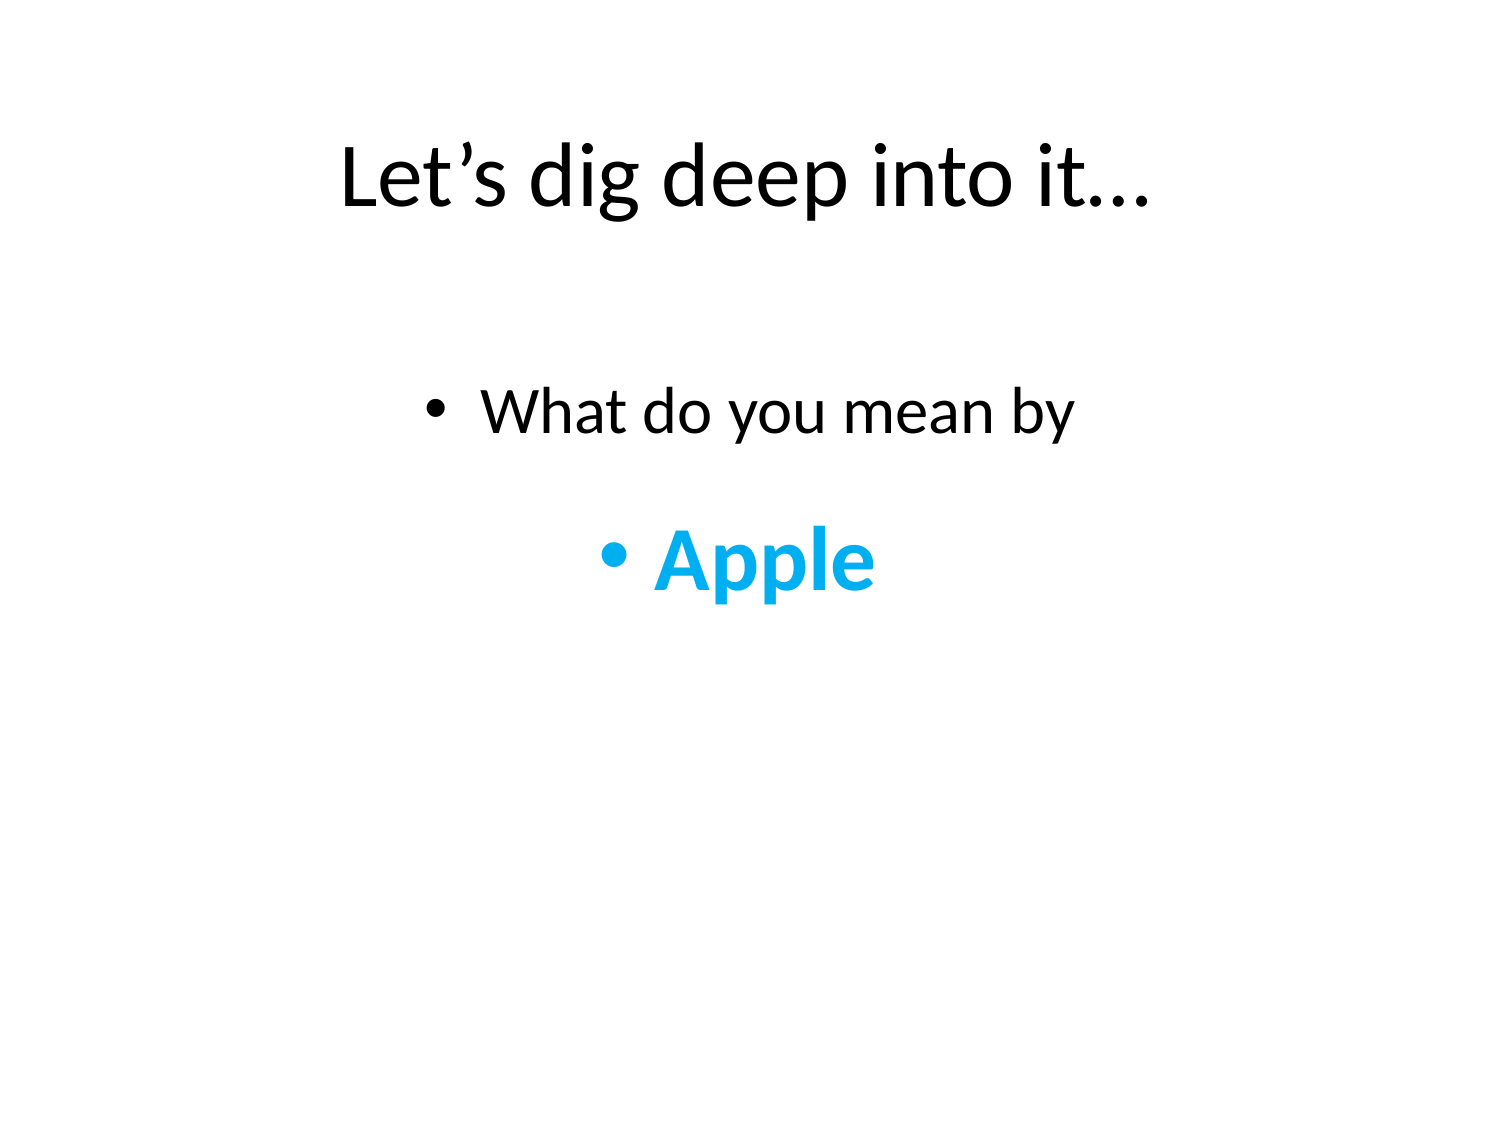

# Let’s dig deep into it…
What do you mean by
Apple